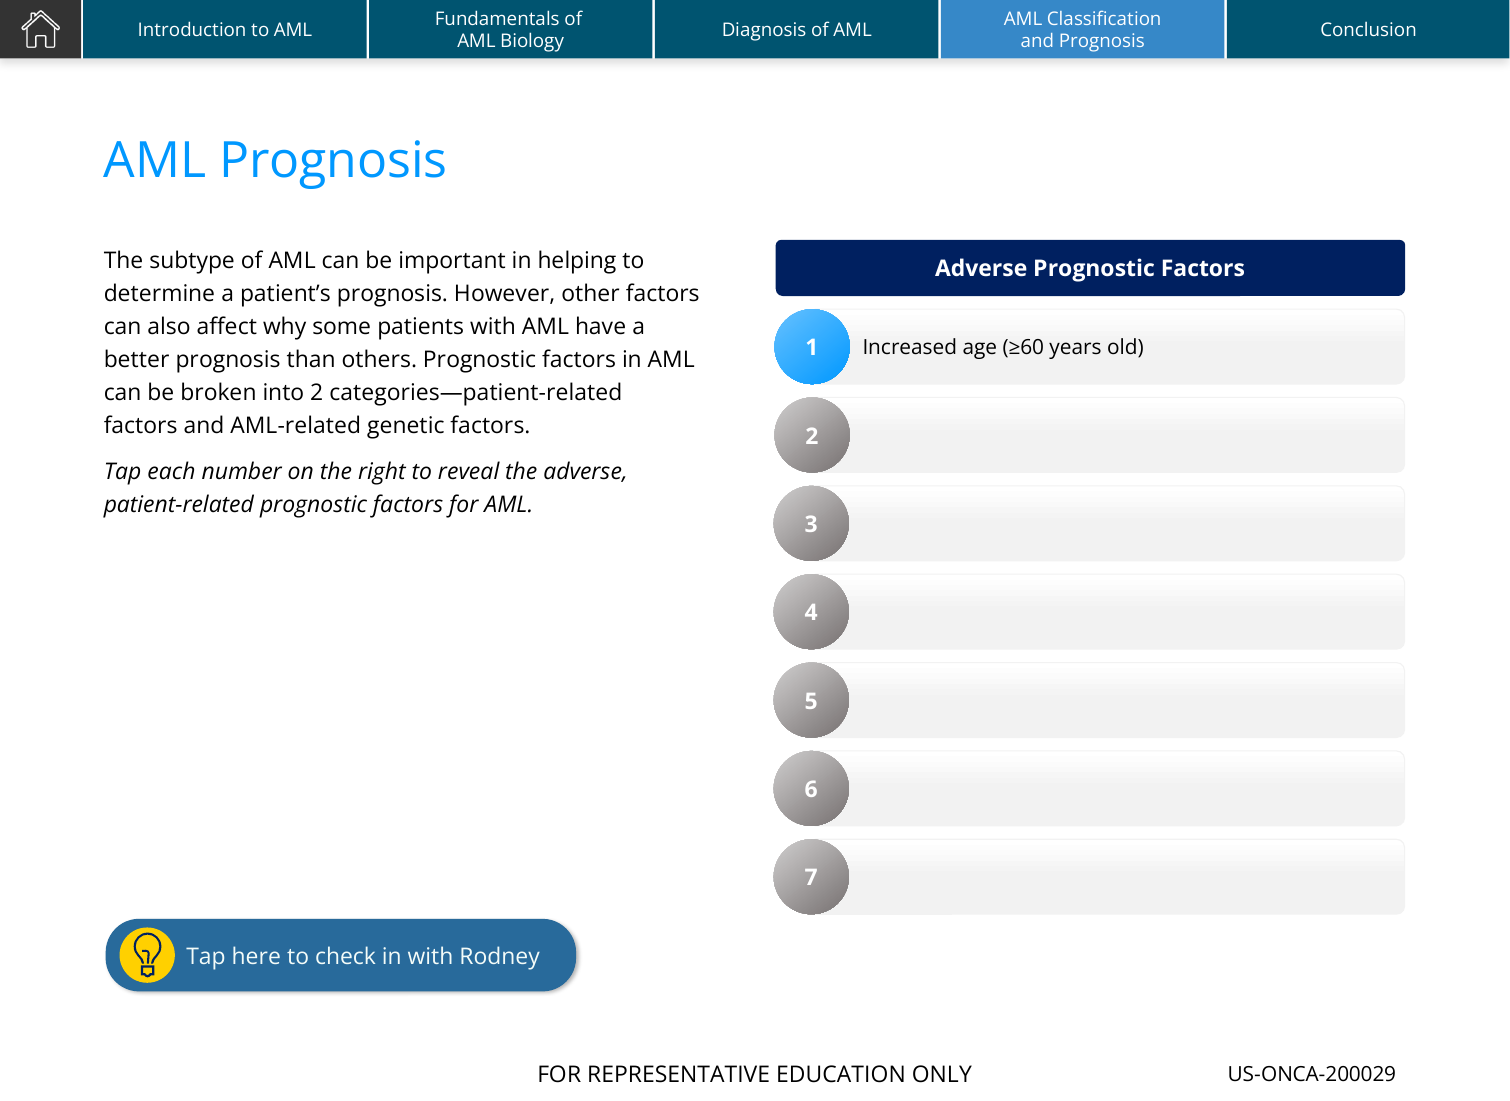

# AML Prognosis
The subtype of AML can be important in helping to determine a patient’s prognosis. However, other factors can also affect why some patients with AML have a better prognosis than others. Prognostic factors in AML can be broken into 2 categories—patient-related factors and AML-related genetic factors.
Tap each number on the right to reveal the adverse,
patient-related prognostic factors for AML.
Adverse Prognostic Factors
1
Increased age (≥60 years old)
2

3

4

5

6

7

Tap here to check in with Rodney